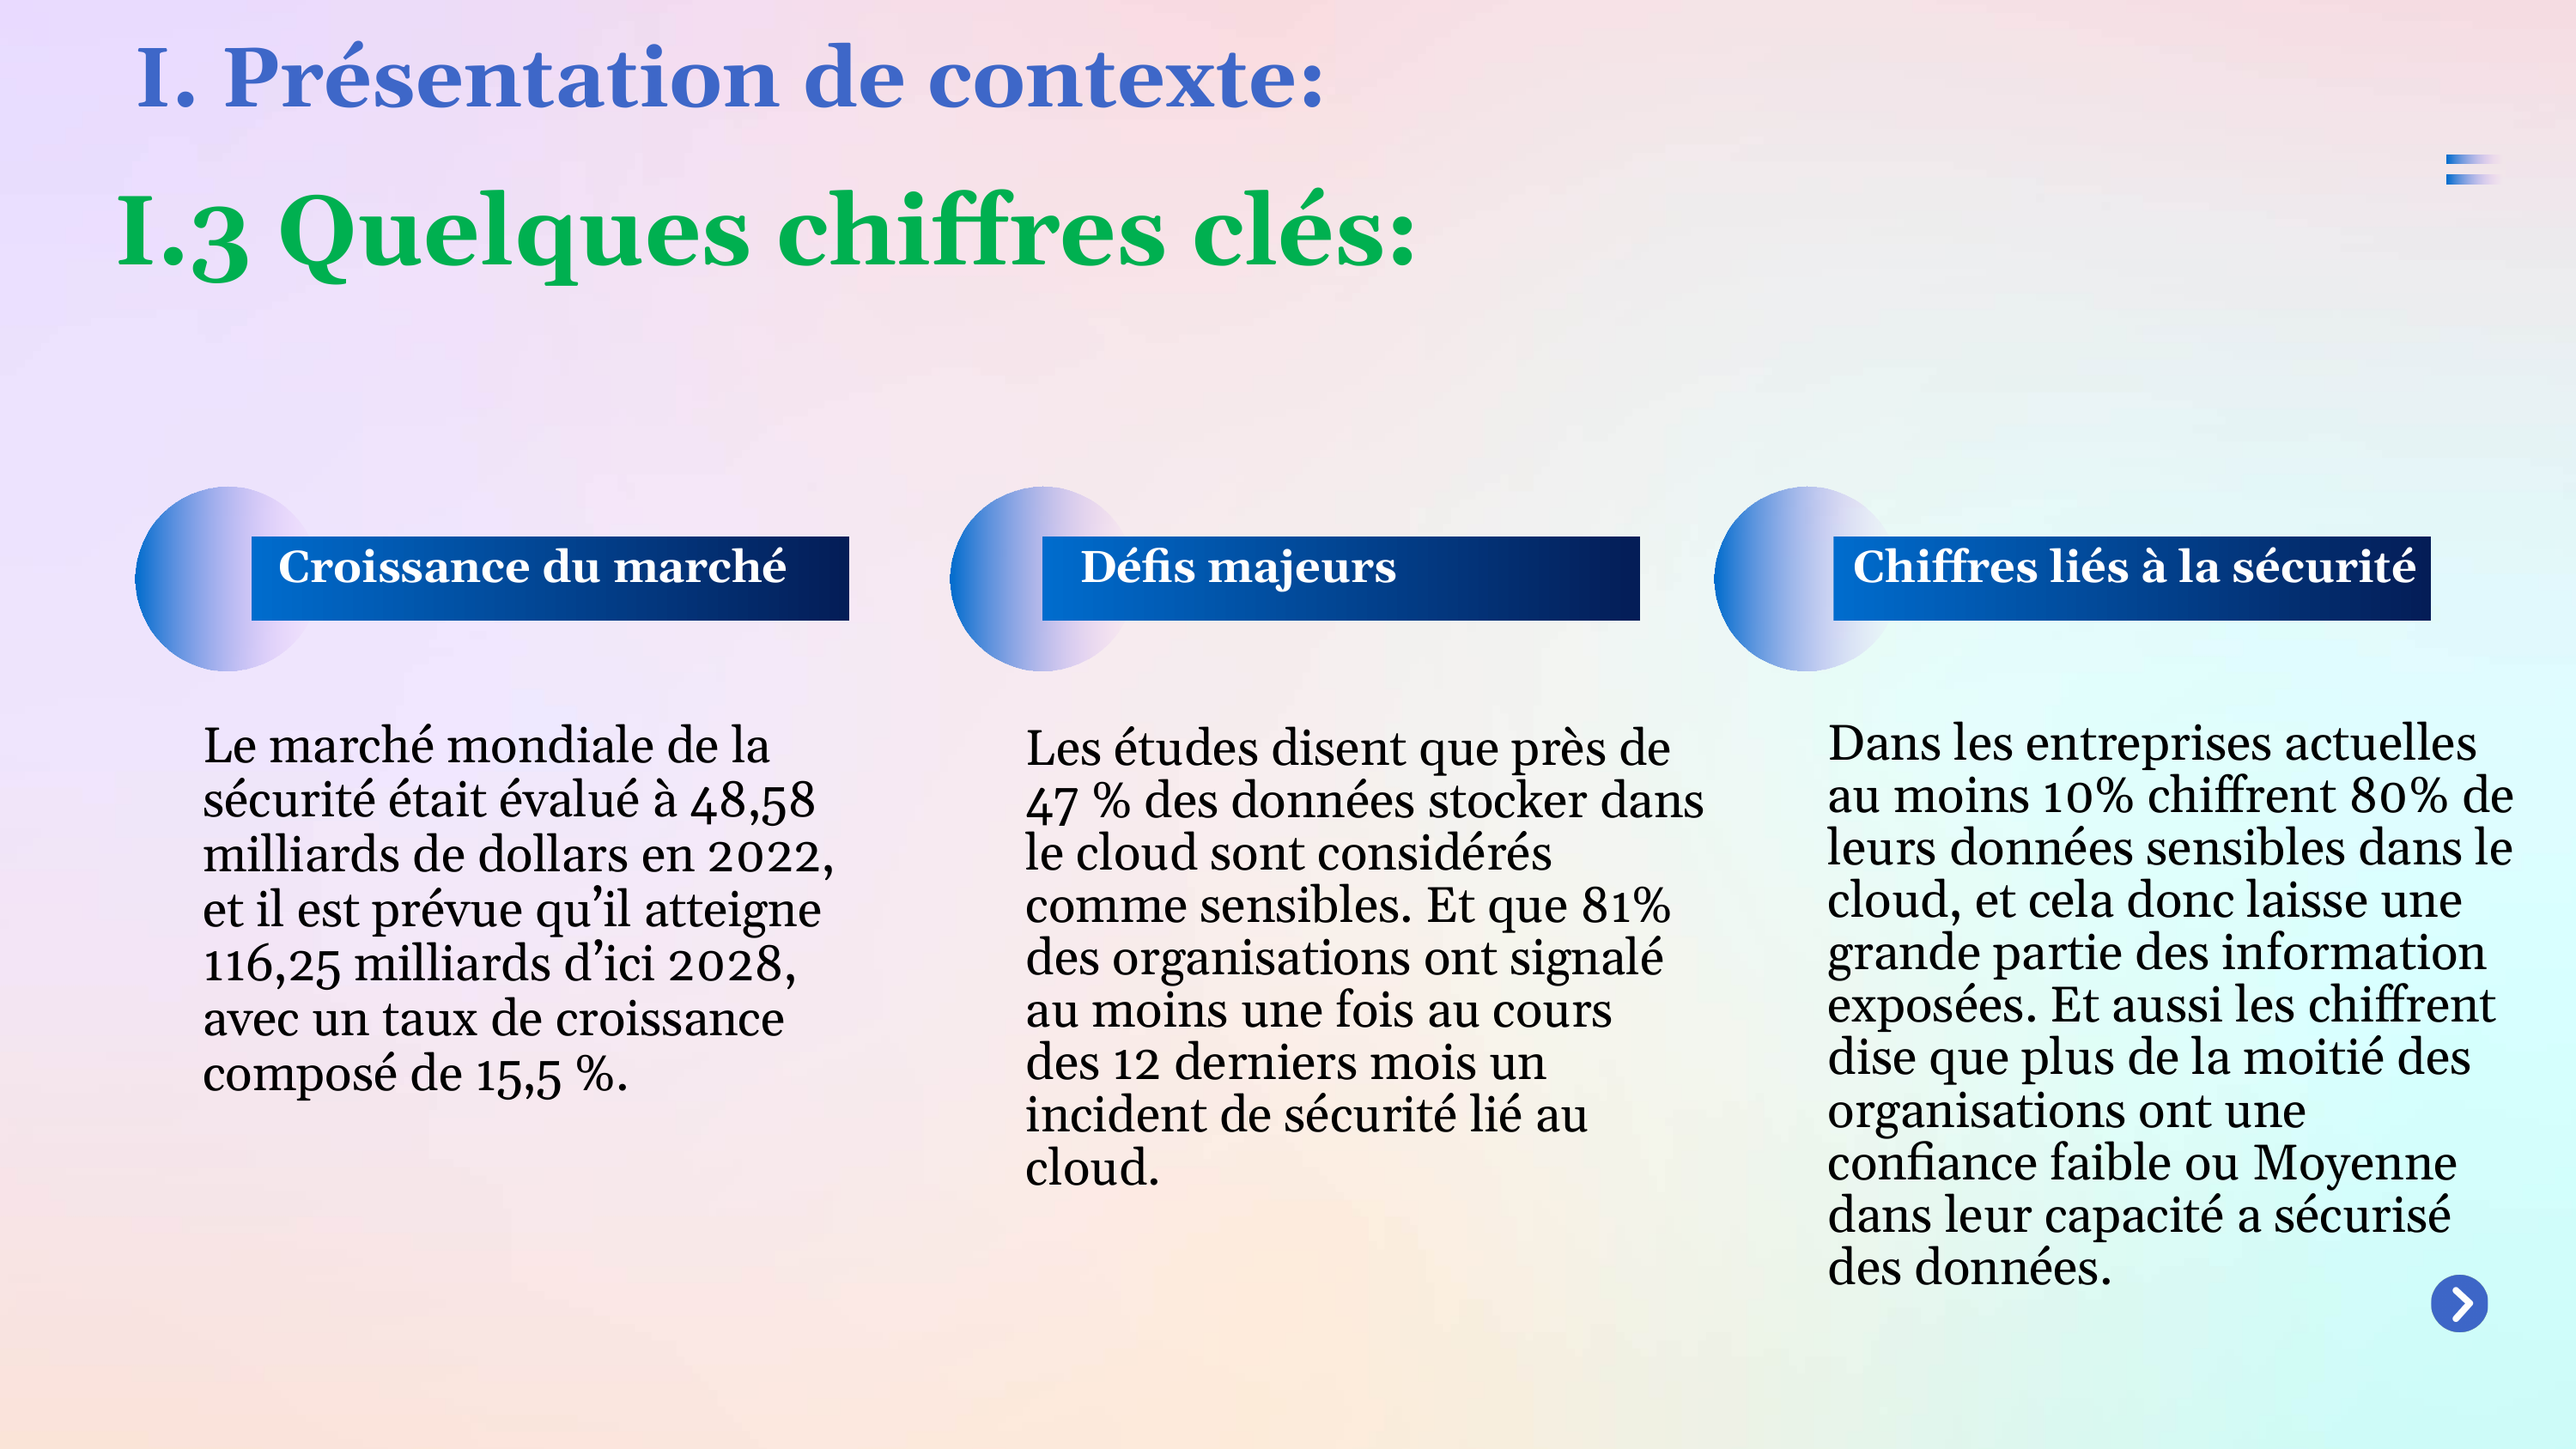

I. Présentation de contexte:

I.3 Quelques chiffres clés:

Croissance du marché

Défis majeurs

Chiffres liés à la sécurité

Le marché mondiale de la sécurité était évalué à 48,58 milliards de dollars en 2022, et il est prévue qu’il atteigne 116,25 milliards d’ici 2028, avec un taux de croissance composé de 15,5 %.

Dans les entreprises actuelles au moins 10% chiffrent 80% de leurs données sensibles dans le cloud, et cela donc laisse une grande partie des information exposées. Et aussi les chiffrent dise que plus de la moitié des organisations ont une confiance faible ou Moyenne dans leur capacité a sécurisé des données.

Les études disent que près de 47 % des données stocker dans le cloud sont considérés comme sensibles. Et que 81% des organisations ont signalé au moins une fois au cours
des 12 derniers mois un incident de sécurité lié au cloud.